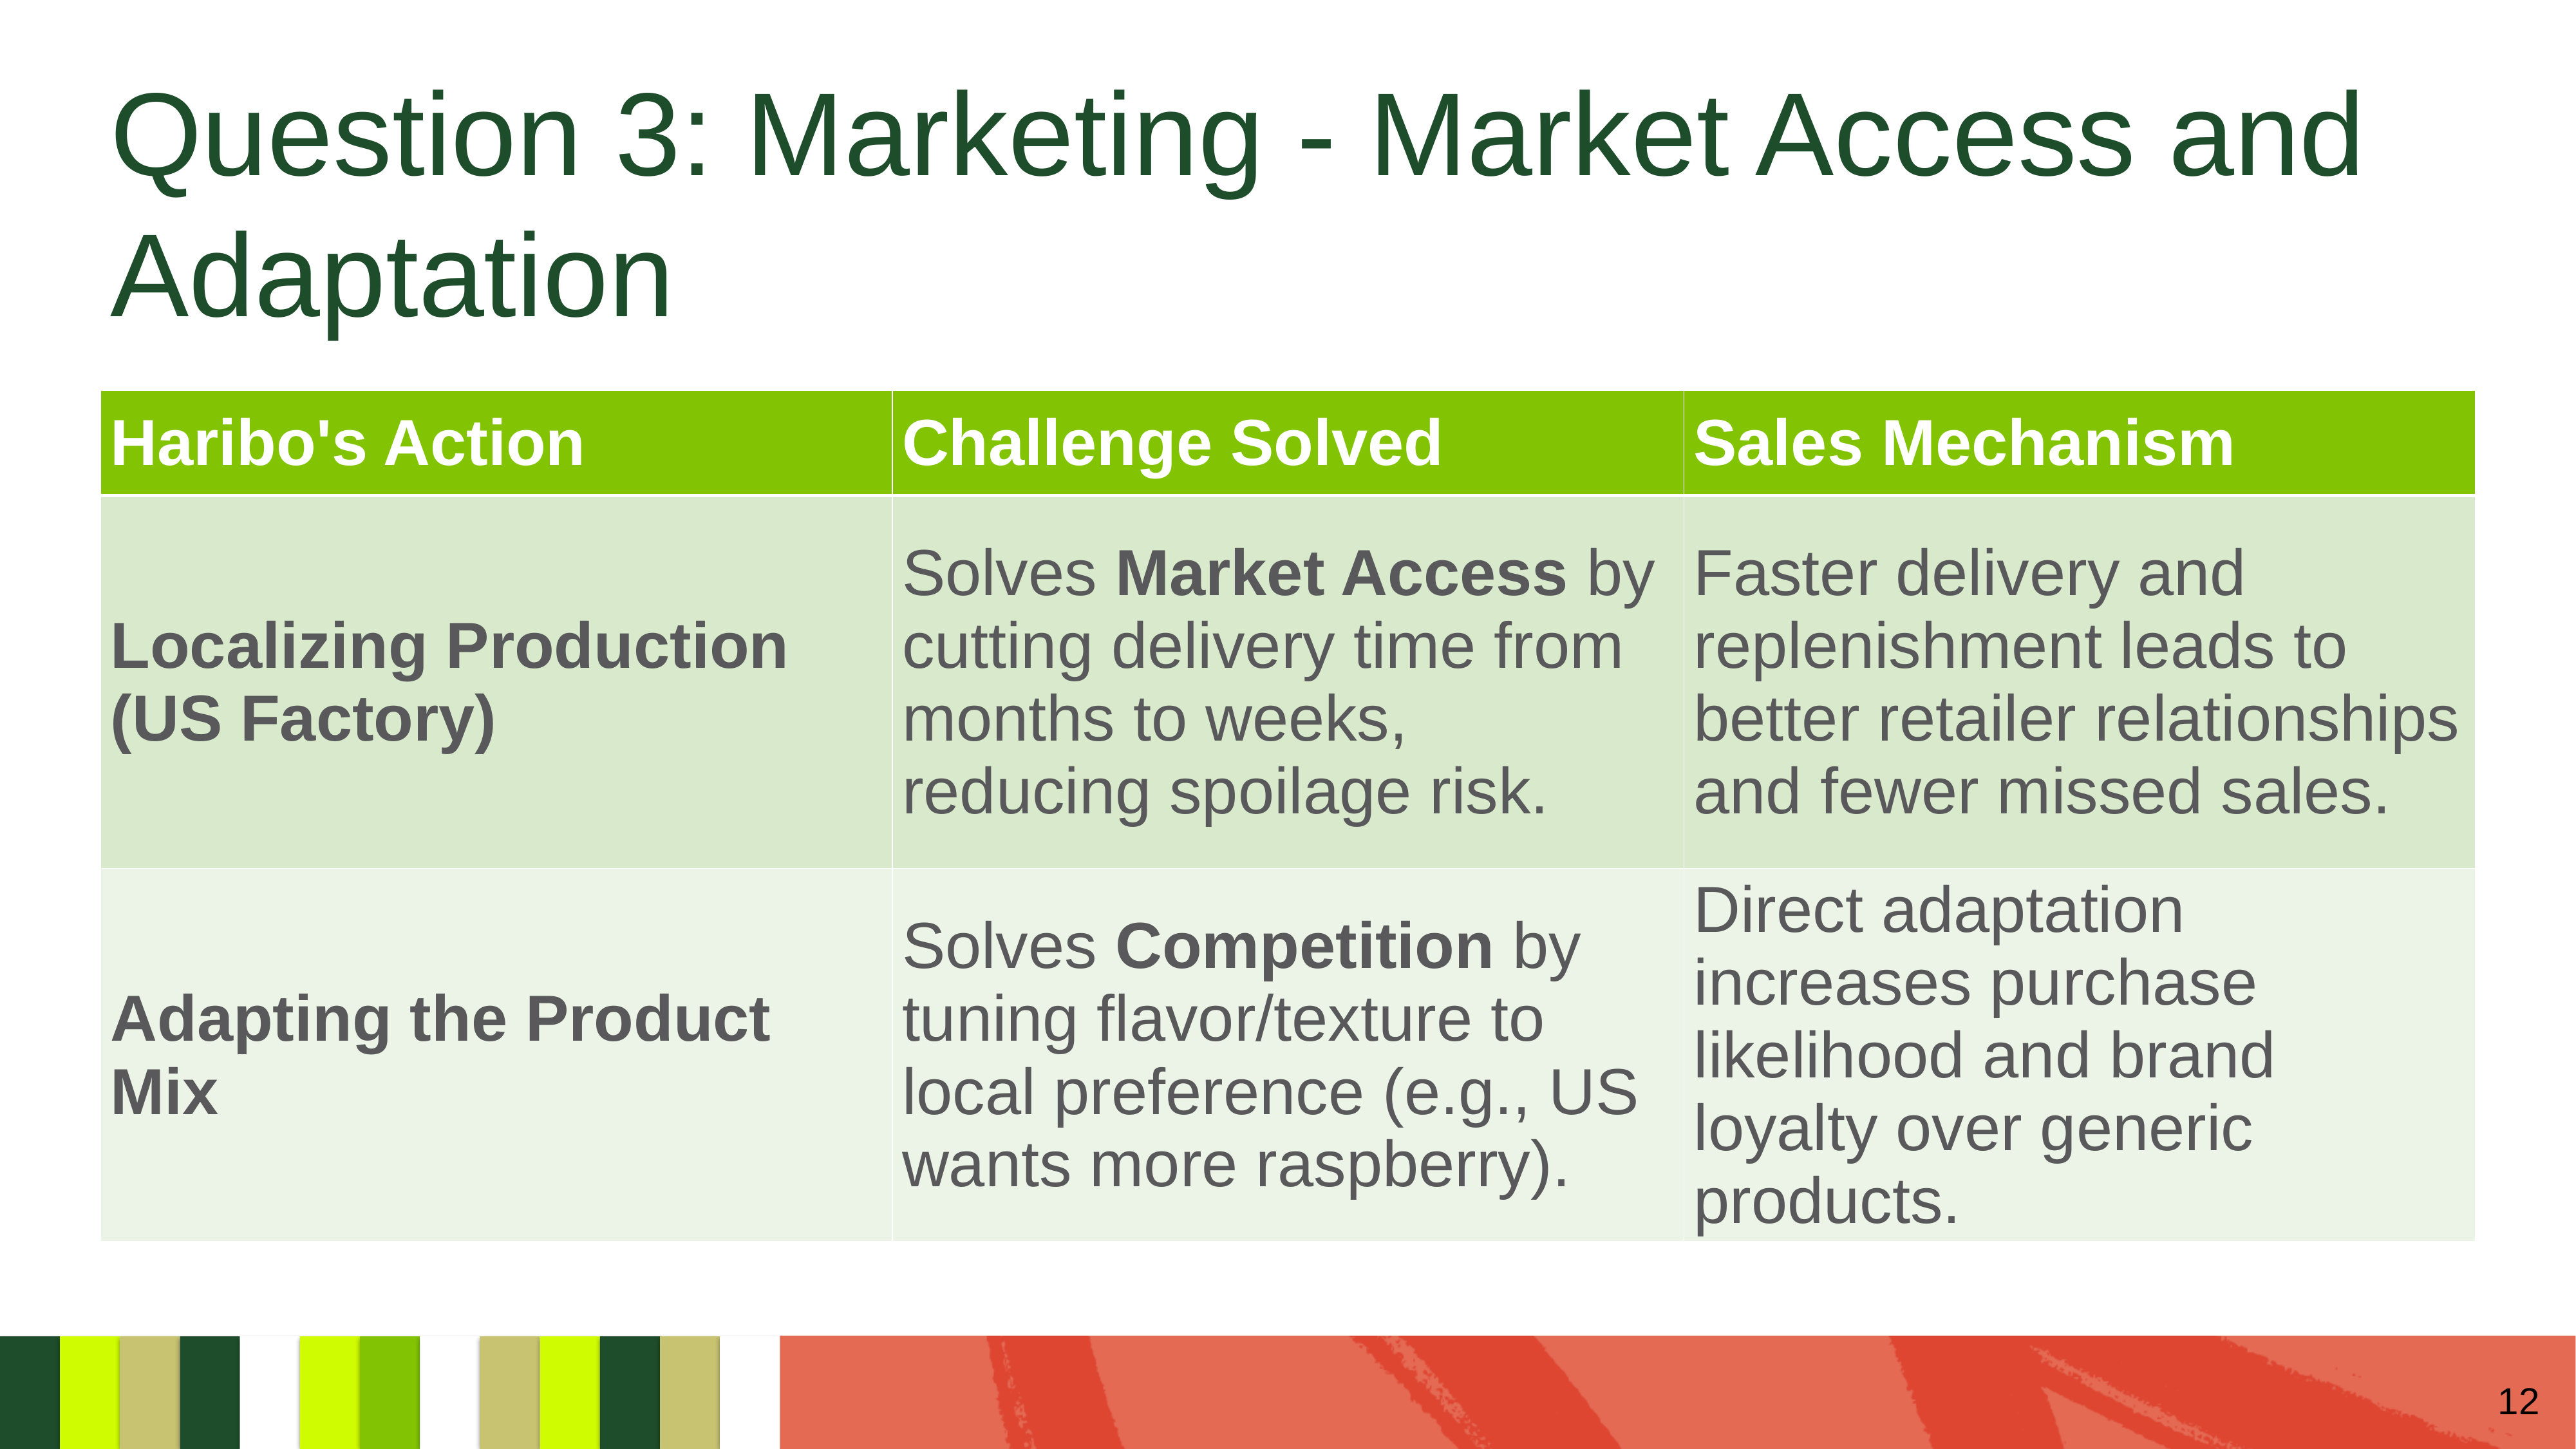

# Question 3: Marketing - Market Access and Adaptation
| Haribo's Action | Challenge Solved | Sales Mechanism |
| --- | --- | --- |
| Localizing Production (US Factory) | Solves Market Access by cutting delivery time from months to weeks, reducing spoilage risk. | Faster delivery and replenishment leads to better retailer relationships and fewer missed sales. |
| Adapting the Product Mix | Solves Competition by tuning flavor/texture to local preference (e.g., US wants more raspberry). | Direct adaptation increases purchase likelihood and brand loyalty over generic products. |
12